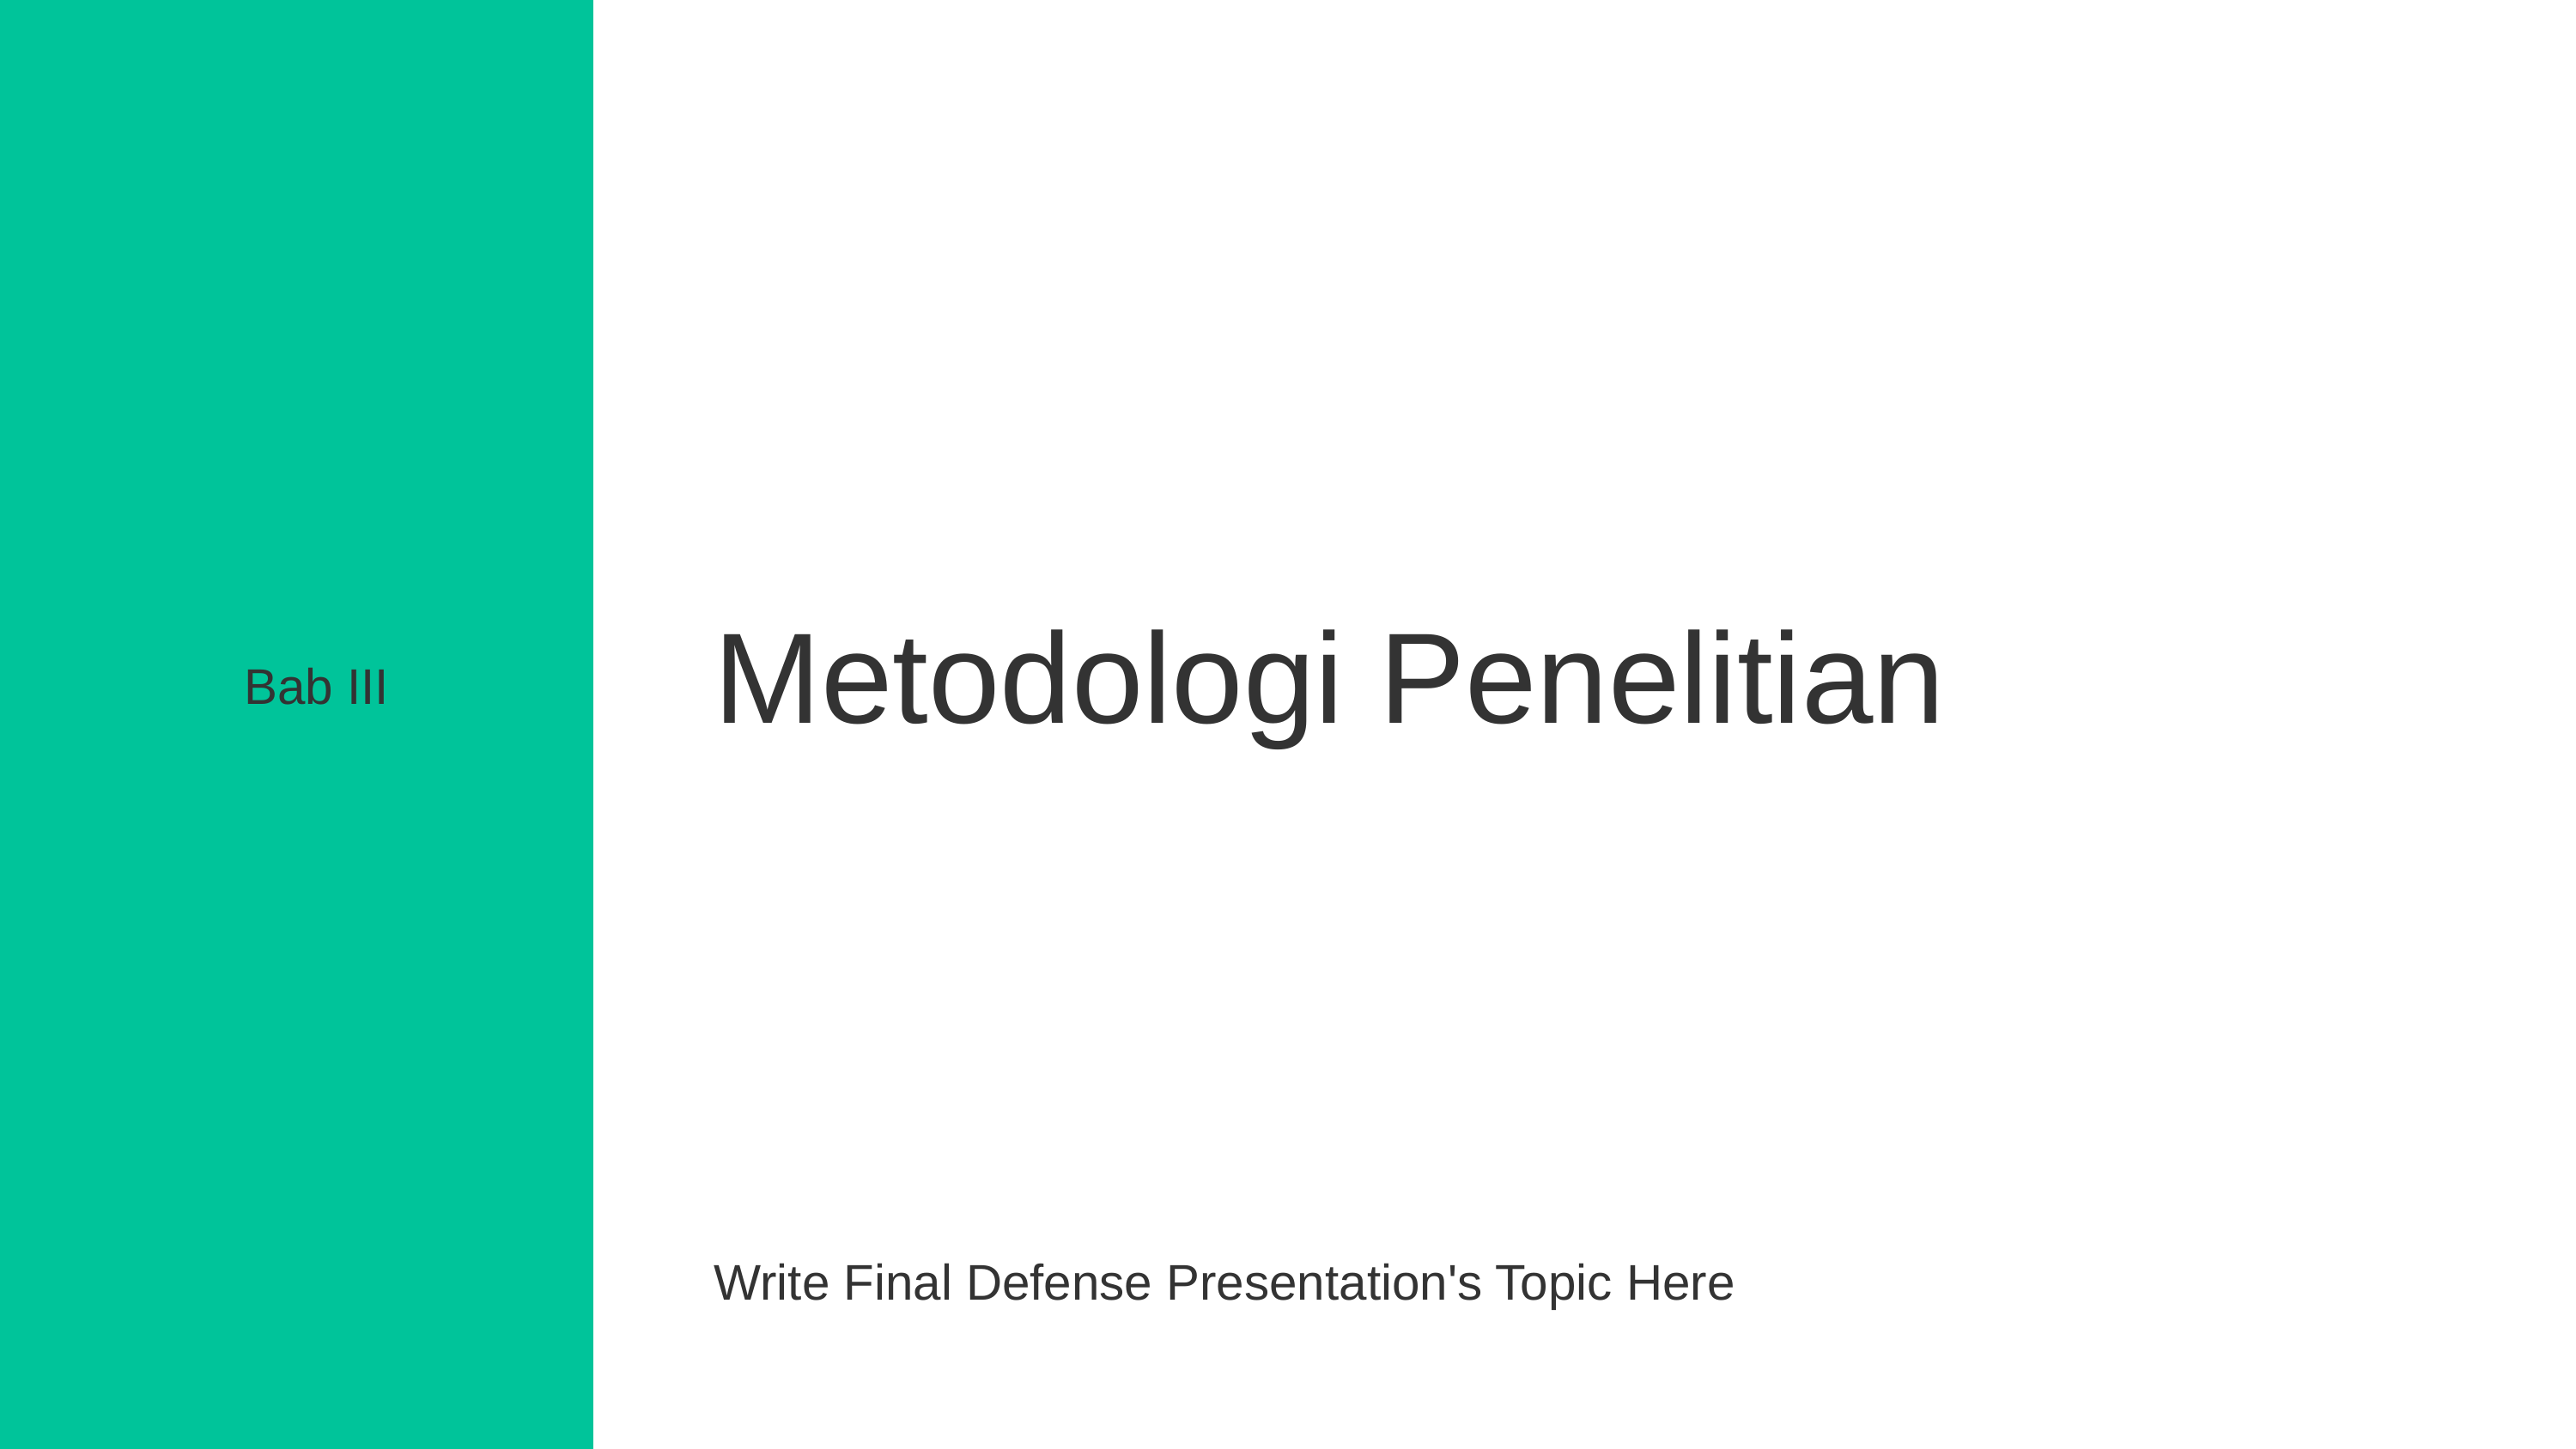

Metodologi Penelitian
Bab III
Write Final Defense Presentation's Topic Here